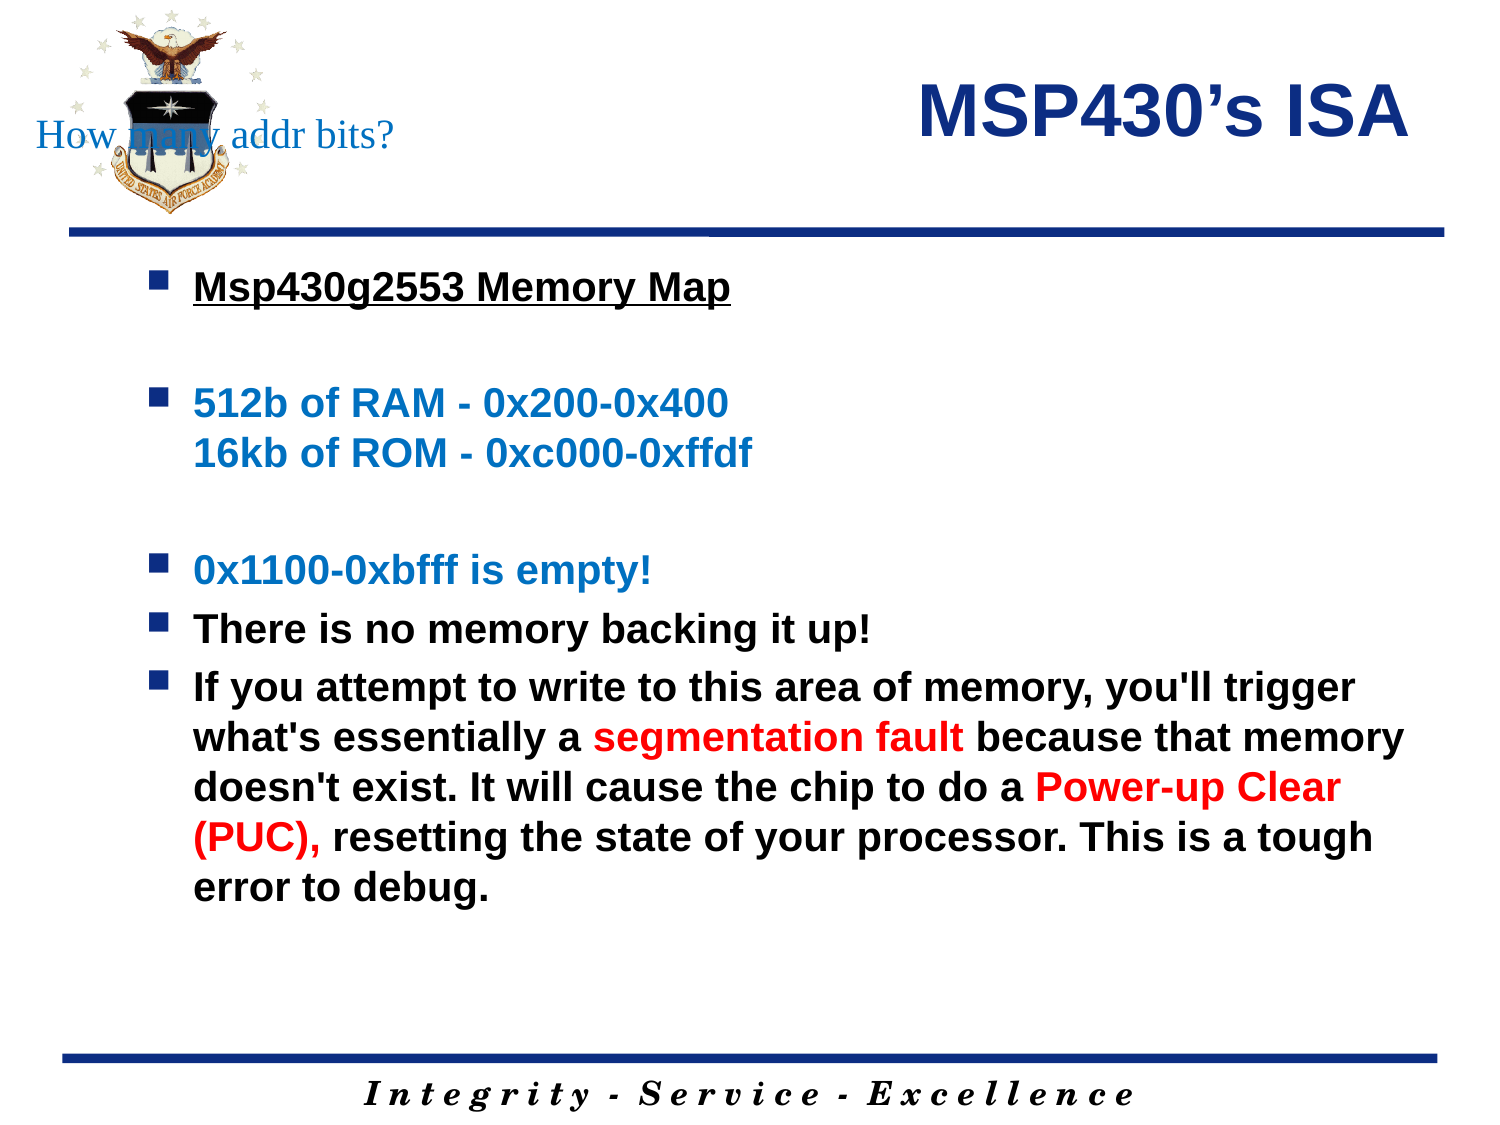

# MSP430’s ISA
How many addr bits?
Msp430g2553 Memory Map

512b of RAM - 0x200-0x400
16kb of ROM - 0xc000-0xffdf

0x1100-0xbfff is empty!
There is no memory backing it up!
If you attempt to write to this area of memory, you'll trigger what's essentially a segmentation fault because that memory doesn't exist. It will cause the chip to do a Power-up Clear (PUC), resetting the state of your processor. This is a tough error to debug.